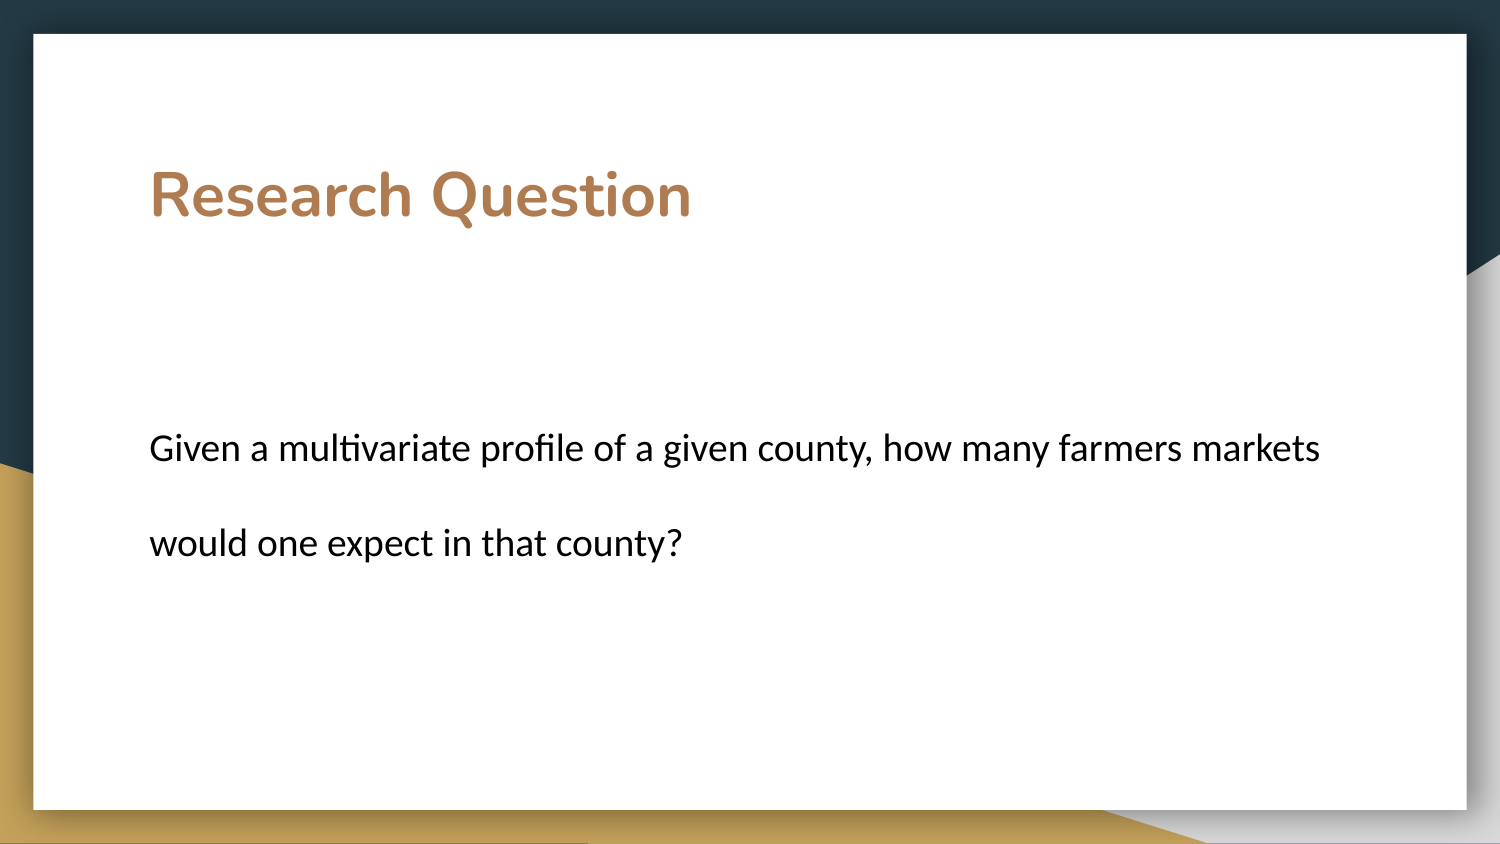

# Research Question
Given a multivariate profile of a given county, how many farmers markets would one expect in that county?
Given a multivariate profile of a given county, how many farmers markets would one expect in that county?